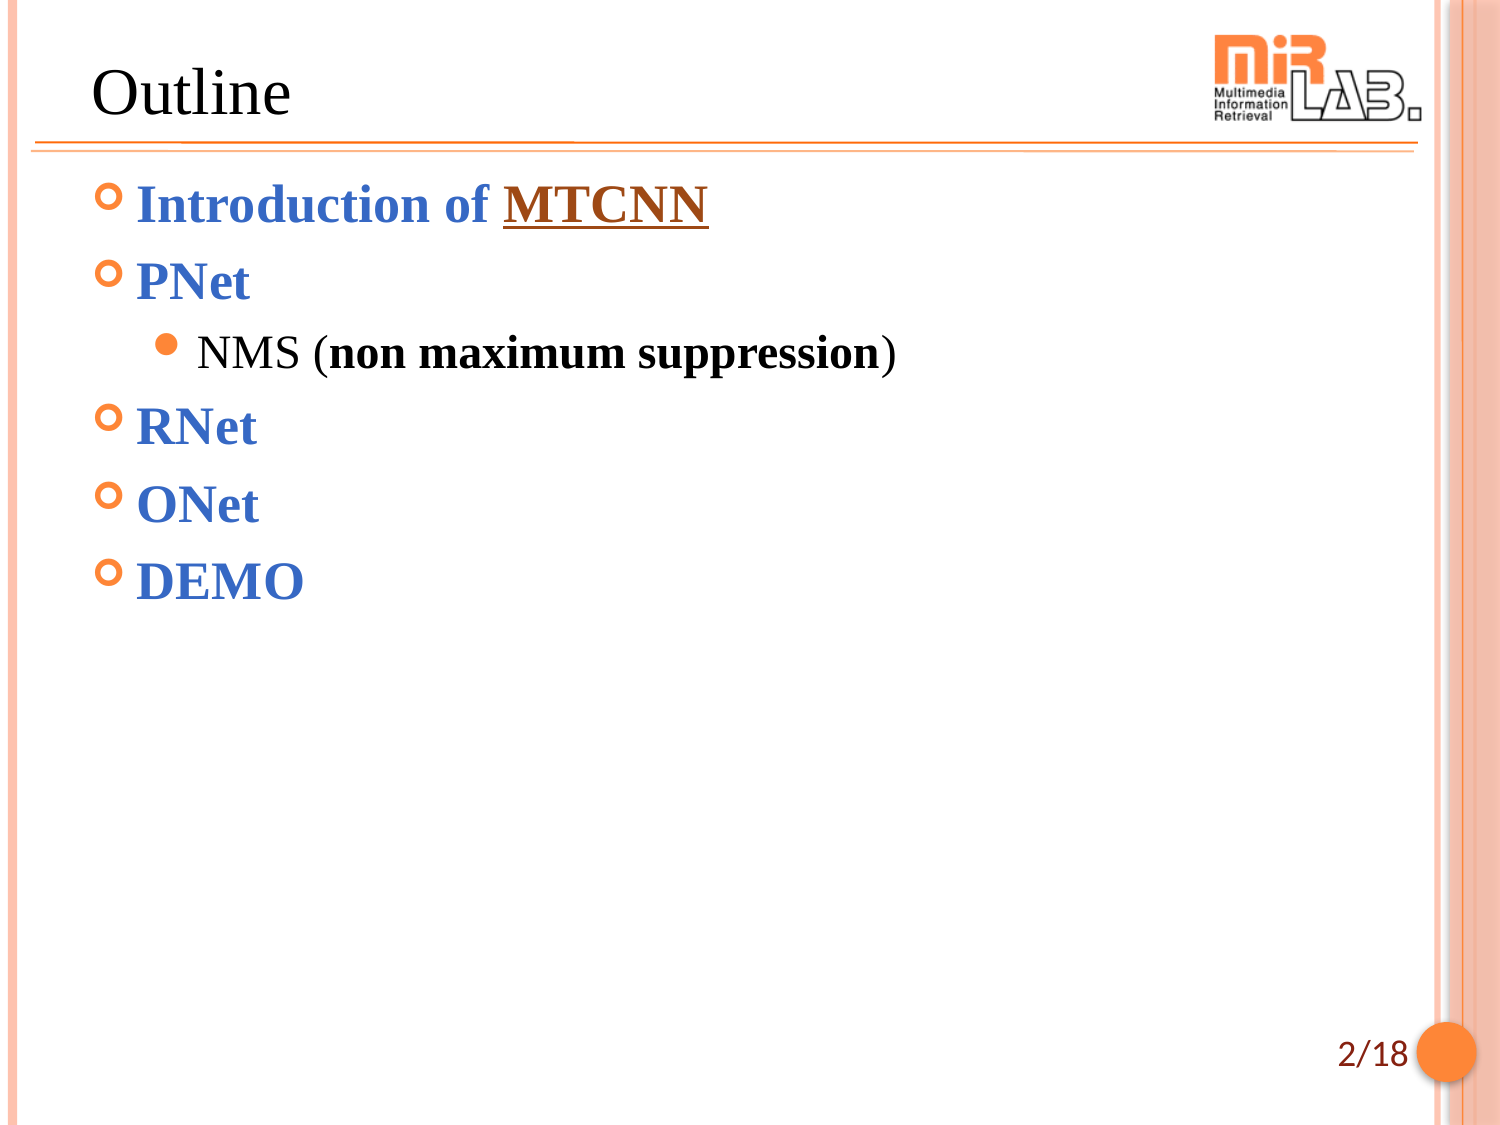

# Outline
Introduction of MTCNN
PNet
NMS (non maximum suppression)
RNet
ONet
DEMO